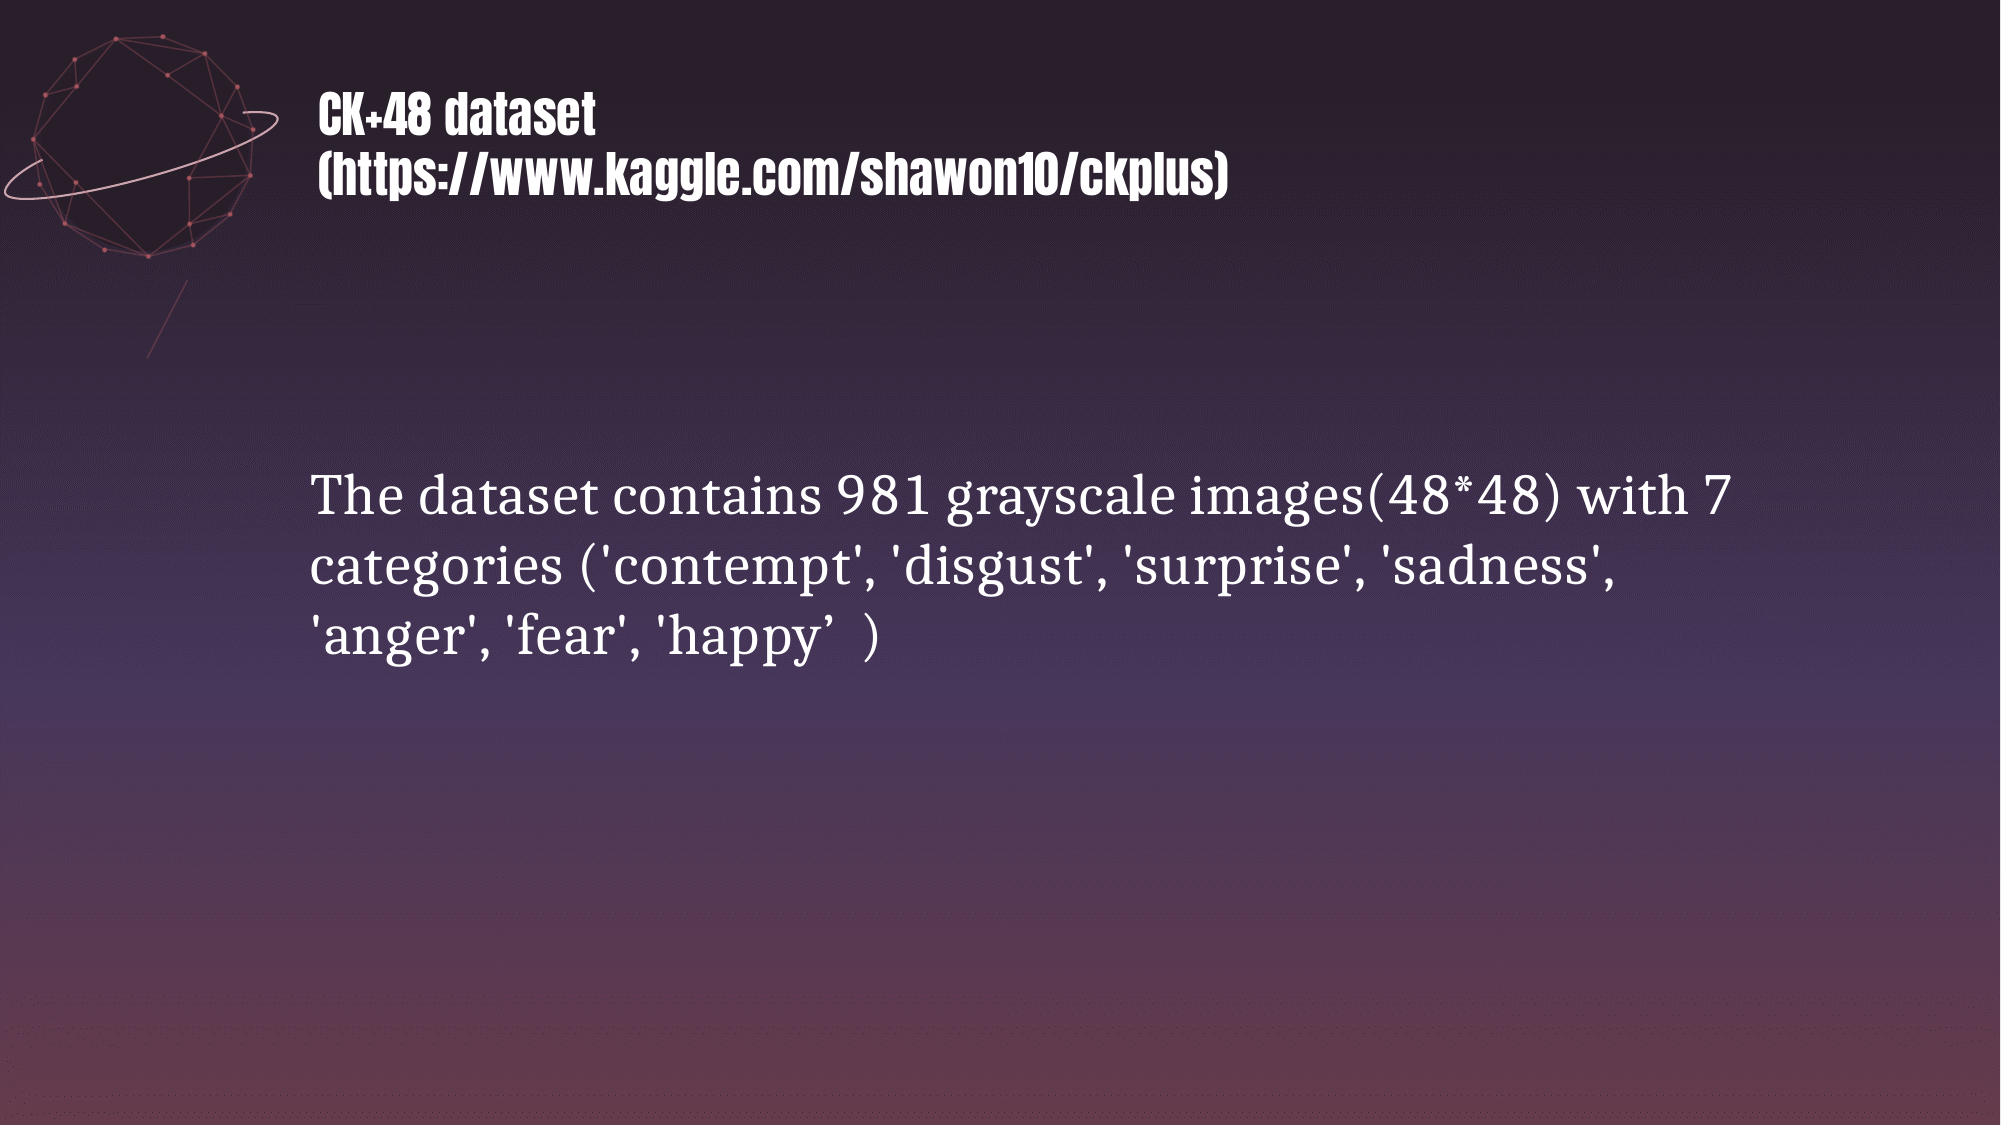

CK+48 dataset
(https://www.kaggle.com/shawon10/ckplus)
The dataset contains 981 grayscale images(48*48) with 7 categories ('contempt', 'disgust', 'surprise', 'sadness', 'anger', 'fear', 'happy’  )